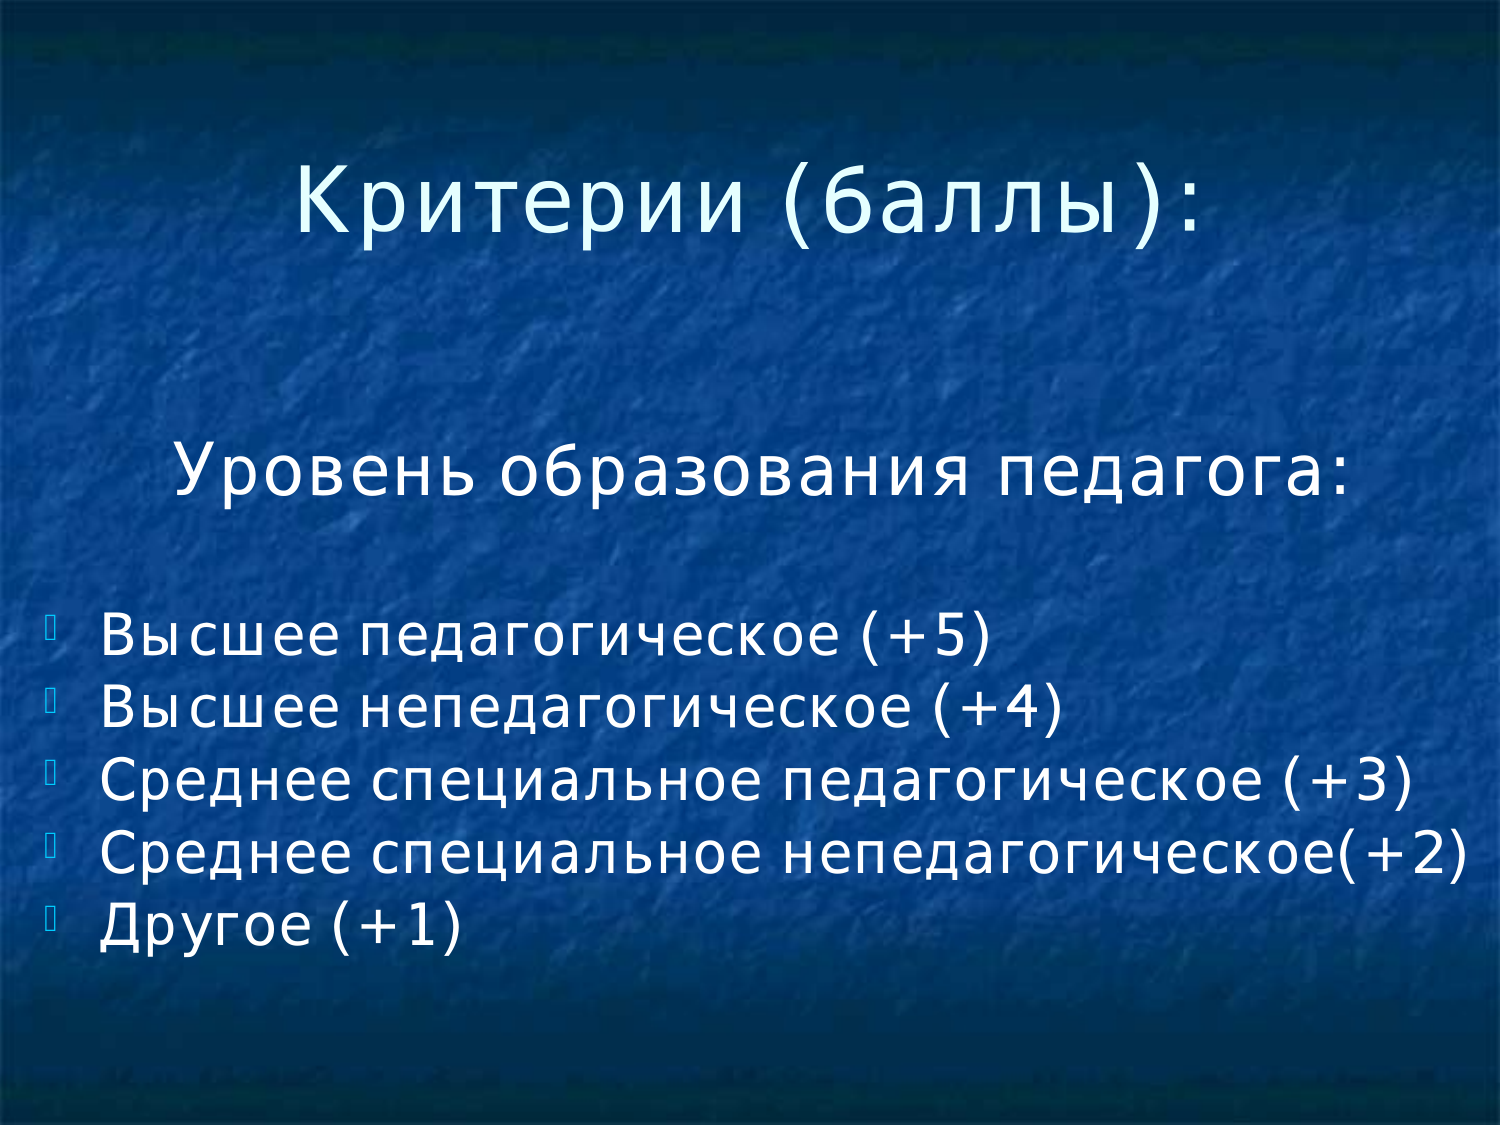

# Критерии (баллы):

Уровень образования педагога:

Высшее педагогическое (+5)
Высшее непедагогическое (+4)
Среднее специальное педагогическое (+3)
Среднее специальное непедагогическое(+2)
Другое (+1)